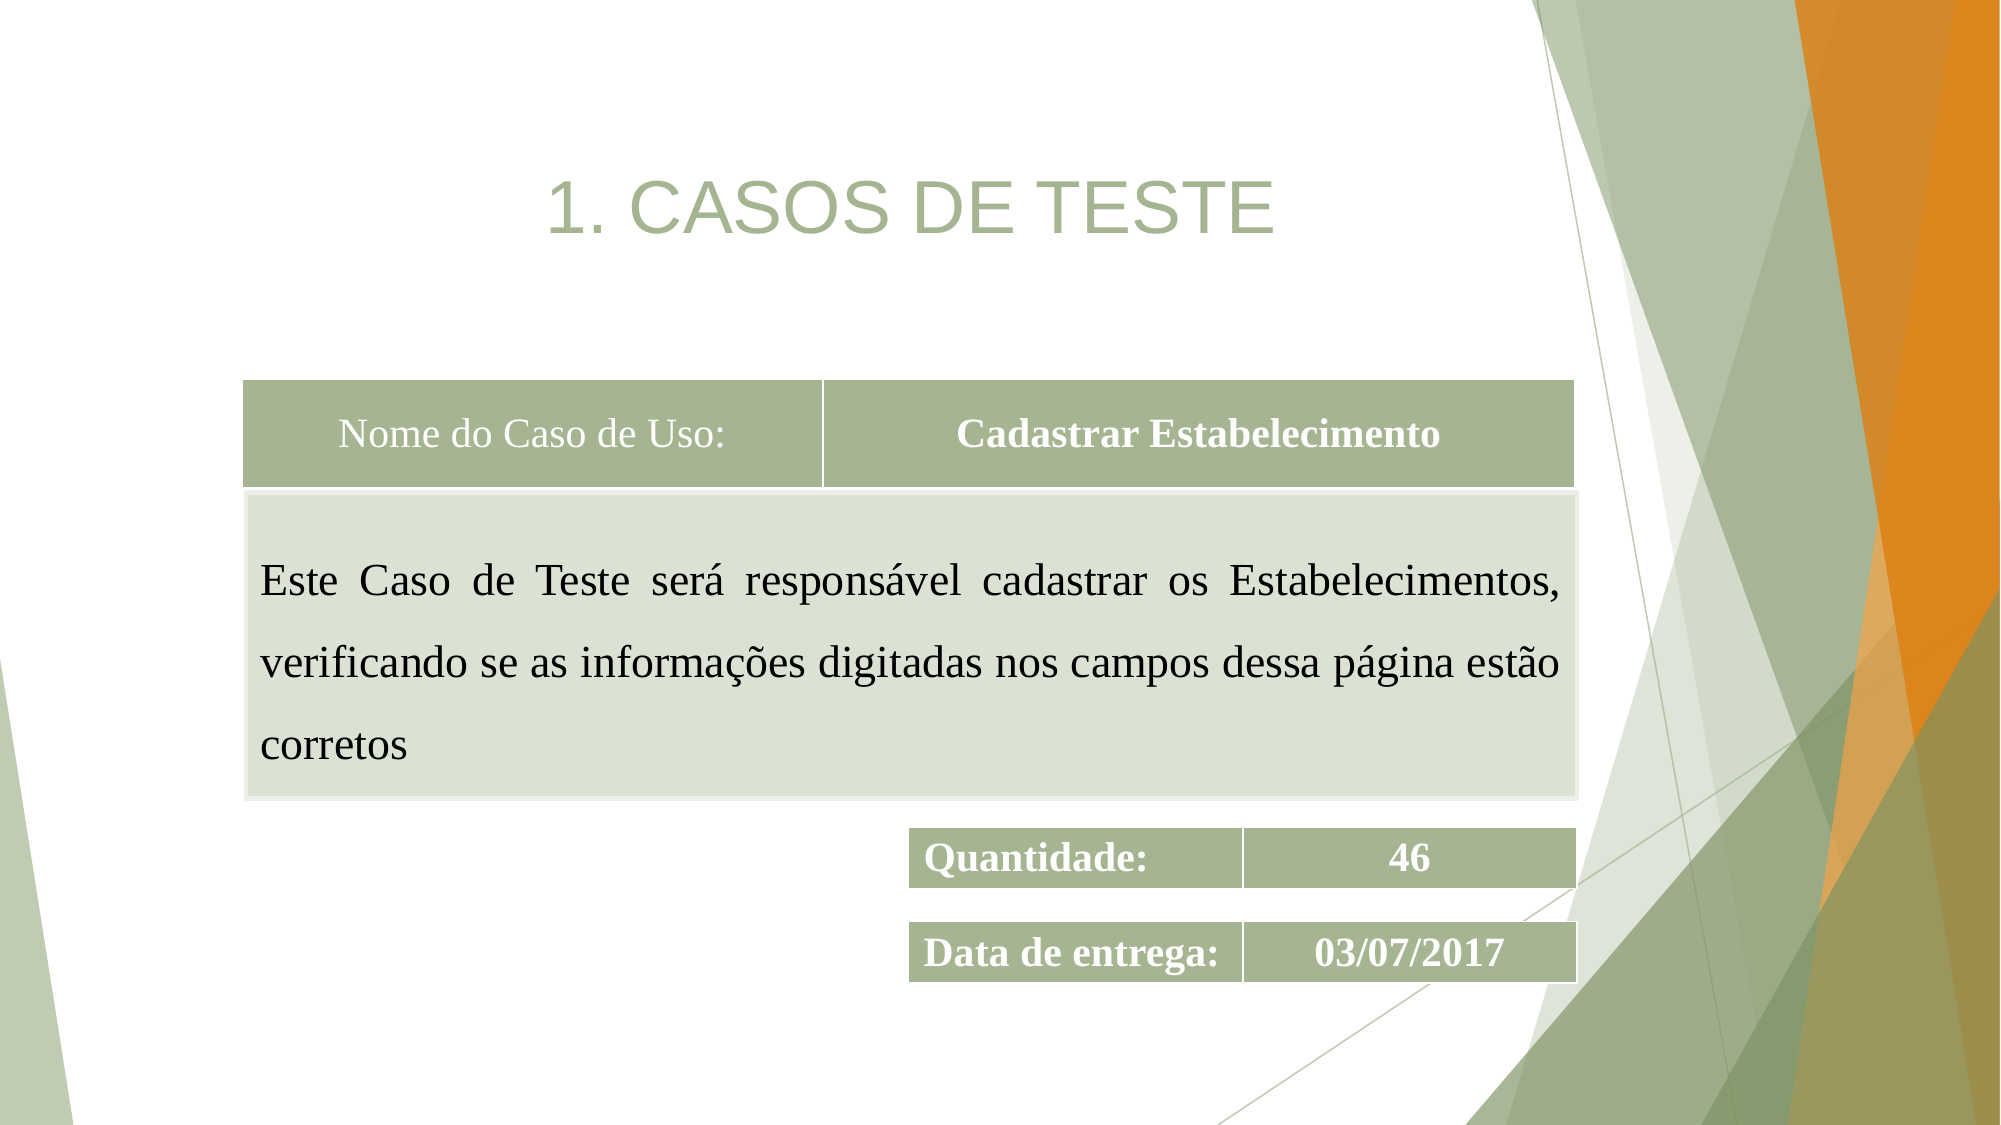

1. CASOS DE TESTE
| Nome do Caso de Uso: | Cadastrar Estabelecimento |
| --- | --- |
Este Caso de Teste será responsável cadastrar os Estabelecimentos, verificando se as informações digitadas nos campos dessa página estão corretos
| Quantidade: | 46 |
| --- | --- |
| Data de entrega: | 03/07/2017 |
| --- | --- |